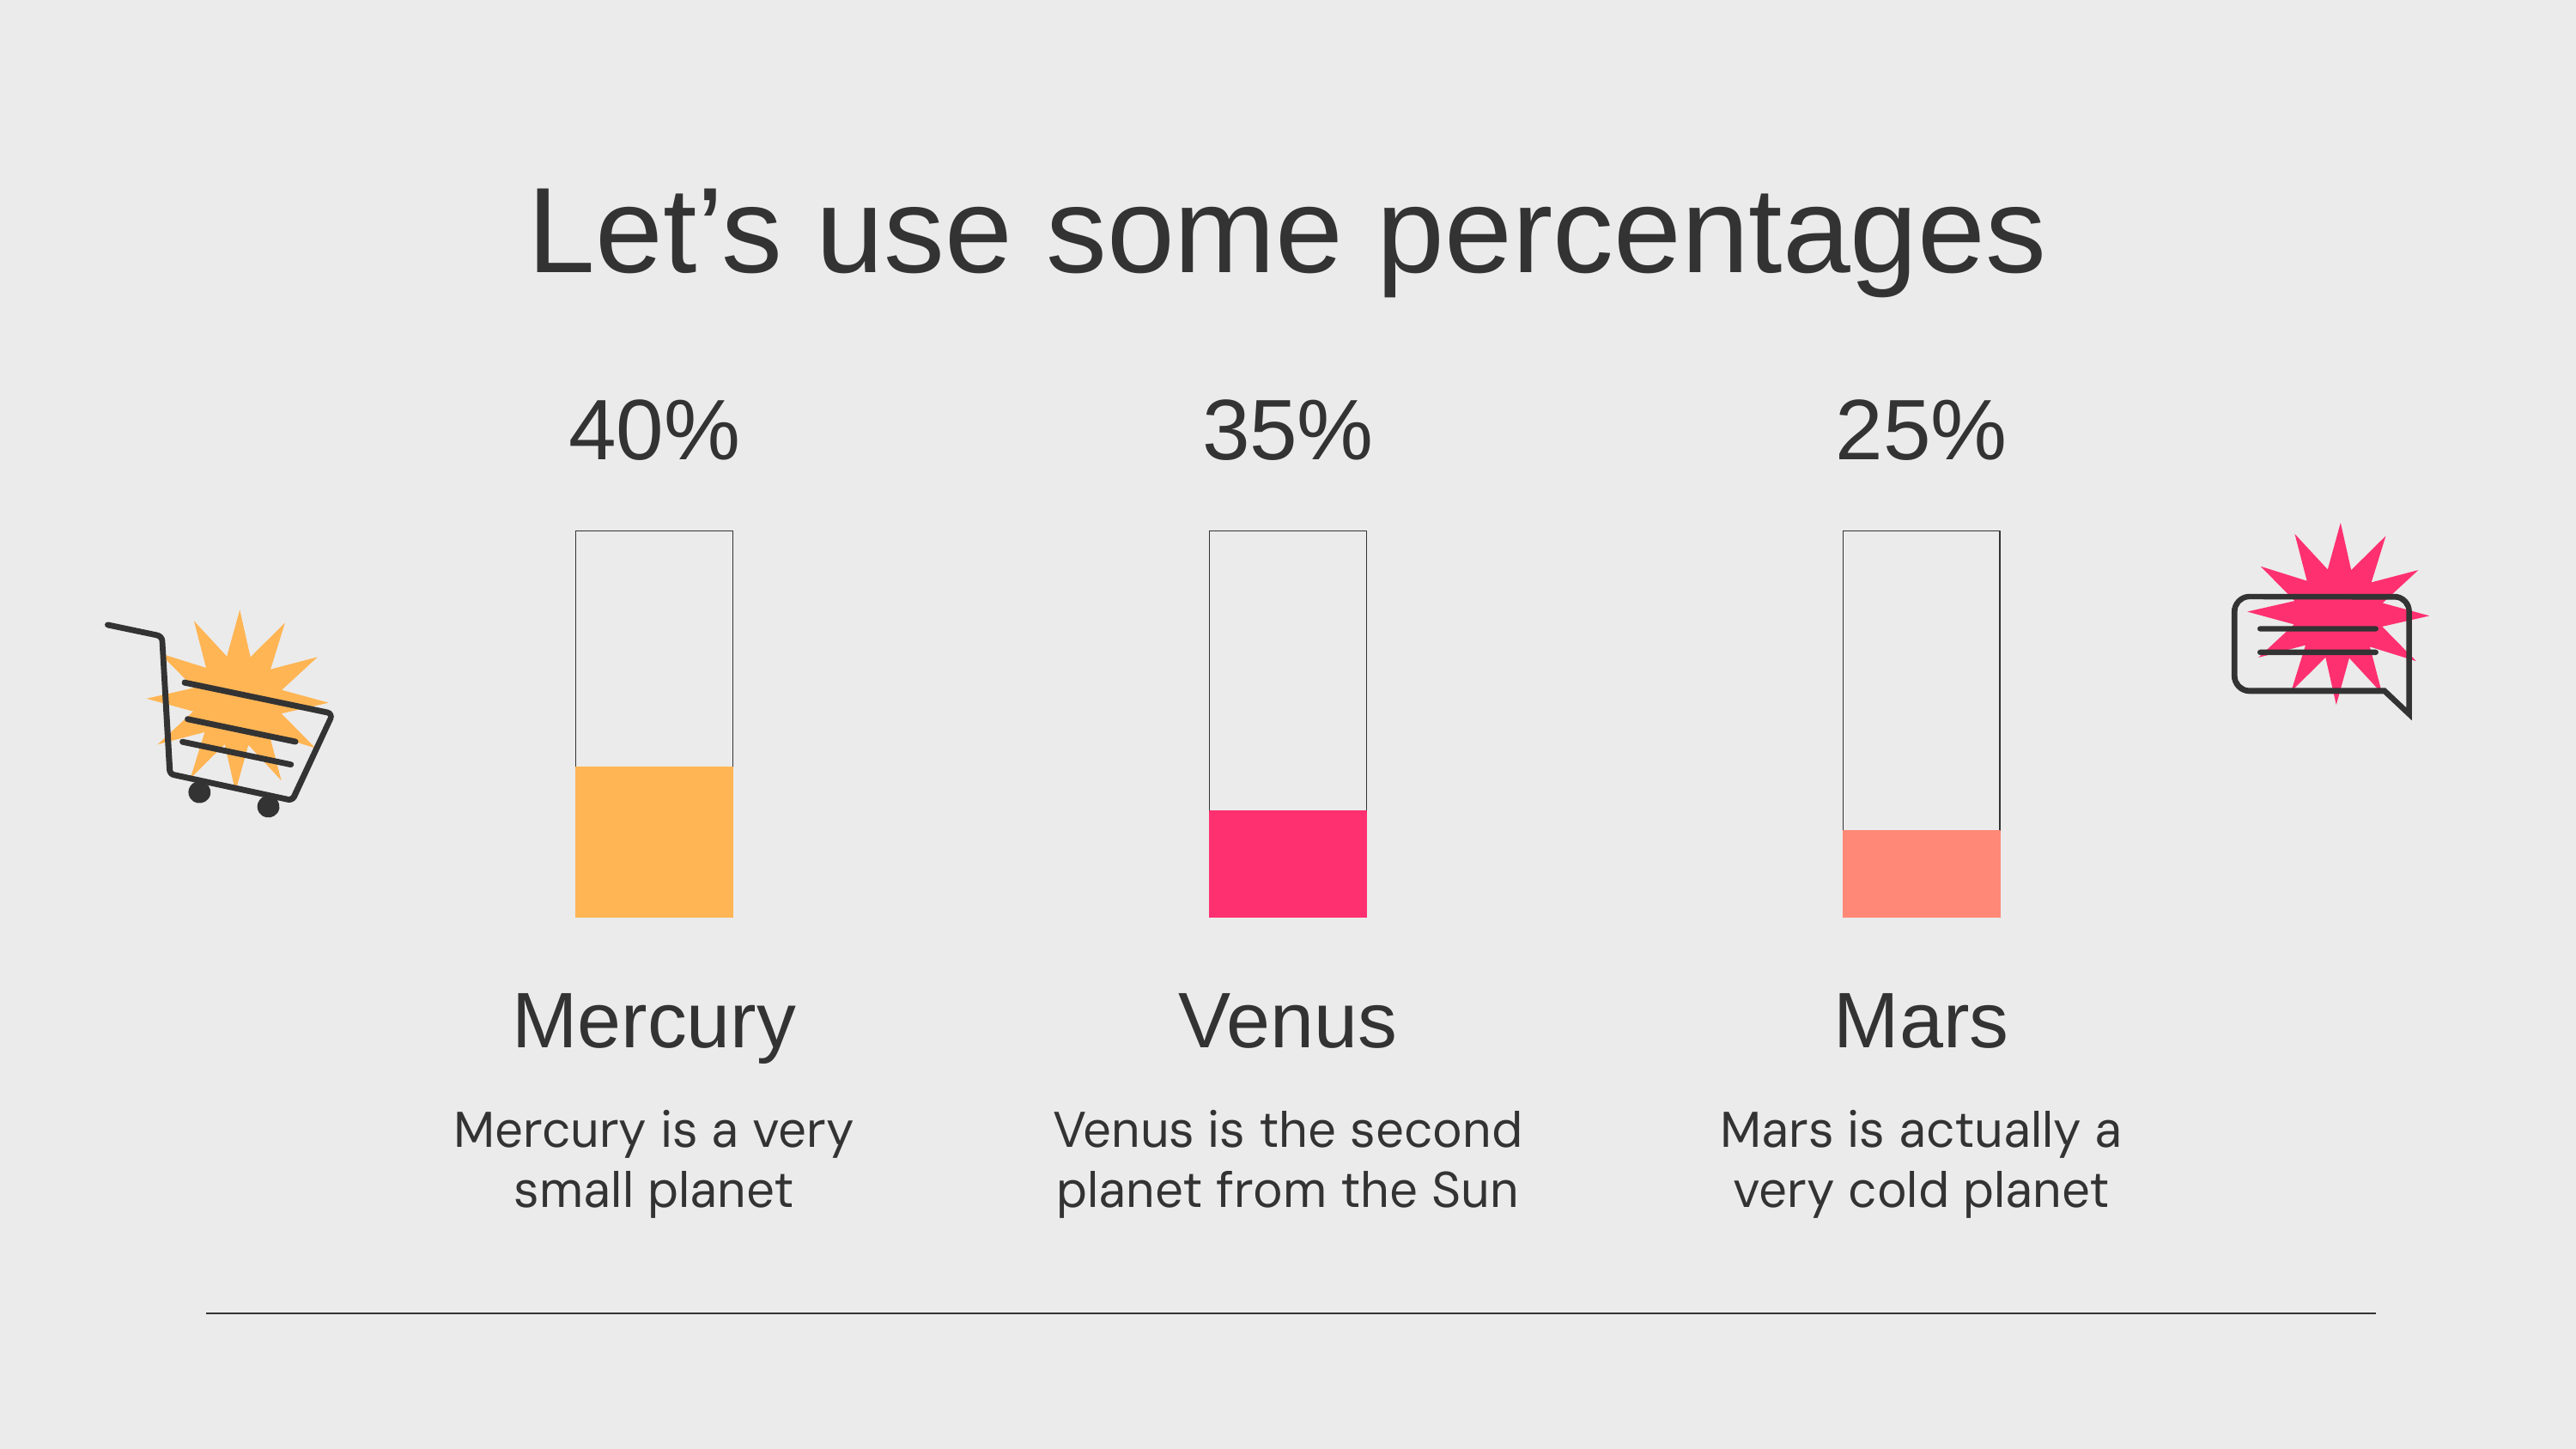

Let’s use some percentages
# 40%
35%
25%

Mercury
Venus
Mars
Mercury is a very small planet
Venus is the second planet from the Sun
Mars is actually a very cold planet